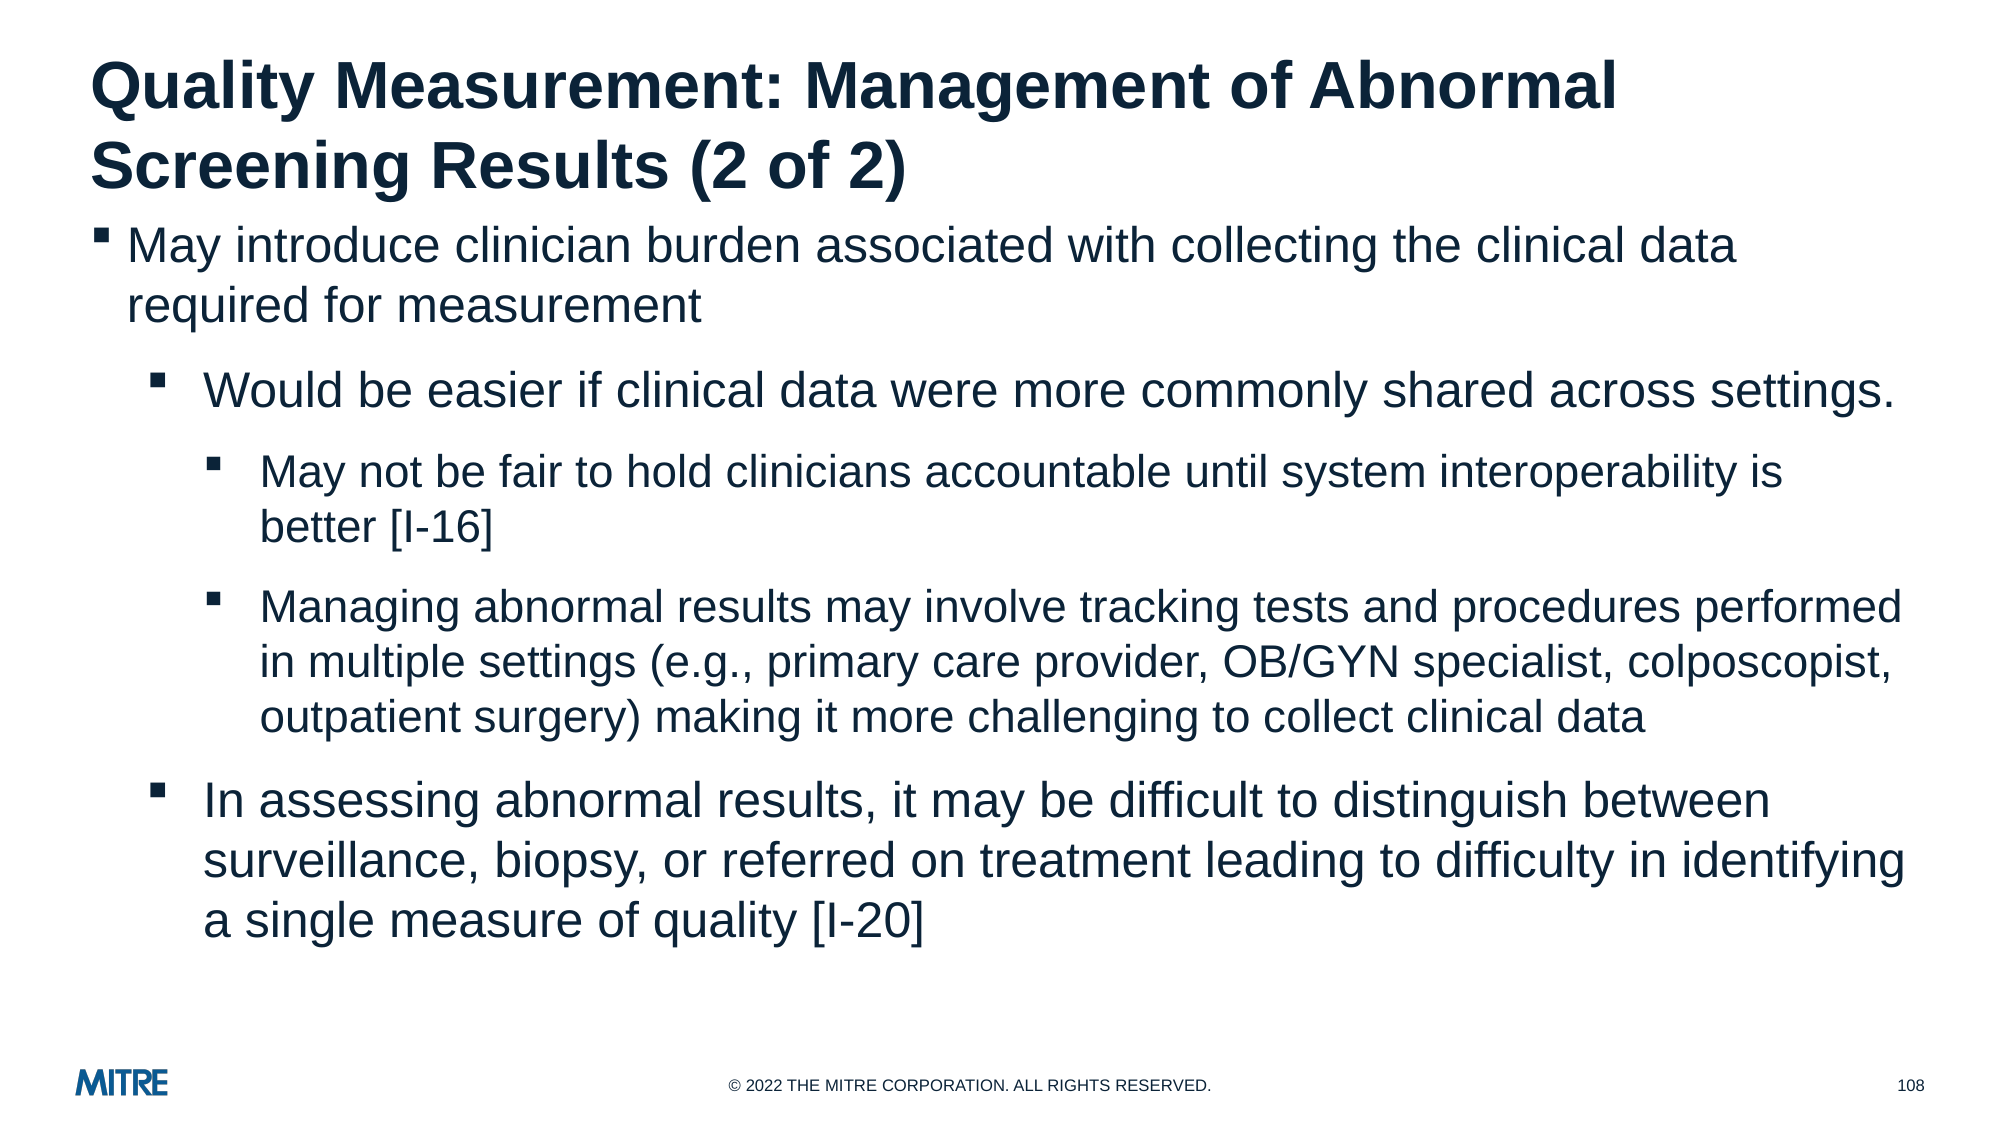

# Quality Measurement: Management of Abnormal Screening Results (2 of 2)
May introduce clinician burden associated with collecting the clinical data required for measurement
Would be easier if clinical data were more commonly shared across settings.
May not be fair to hold clinicians accountable until system interoperability is better [I-16]
Managing abnormal results may involve tracking tests and procedures performed in multiple settings (e.g., primary care provider, OB/GYN specialist, colposcopist, outpatient surgery) making it more challenging to collect clinical data
In assessing abnormal results, it may be difficult to distinguish between surveillance, biopsy, or referred on treatment leading to difficulty in identifying a single measure of quality [I-20]

108